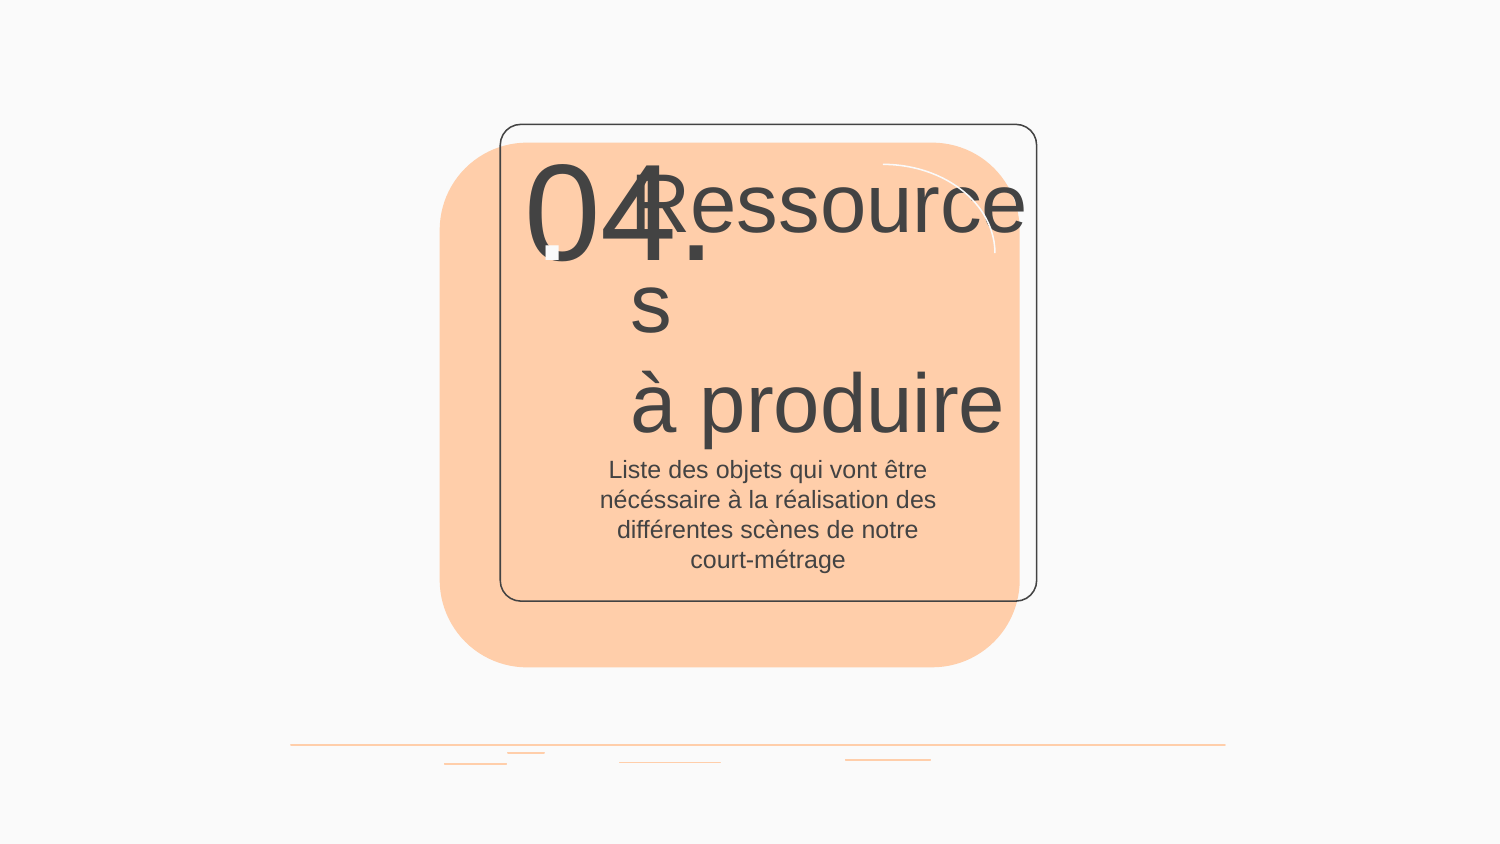

# 04.
04.
Ressources
à produire
Liste des objets qui vont être nécéssaire à la réalisation des différentes scènes de notre court-métrage